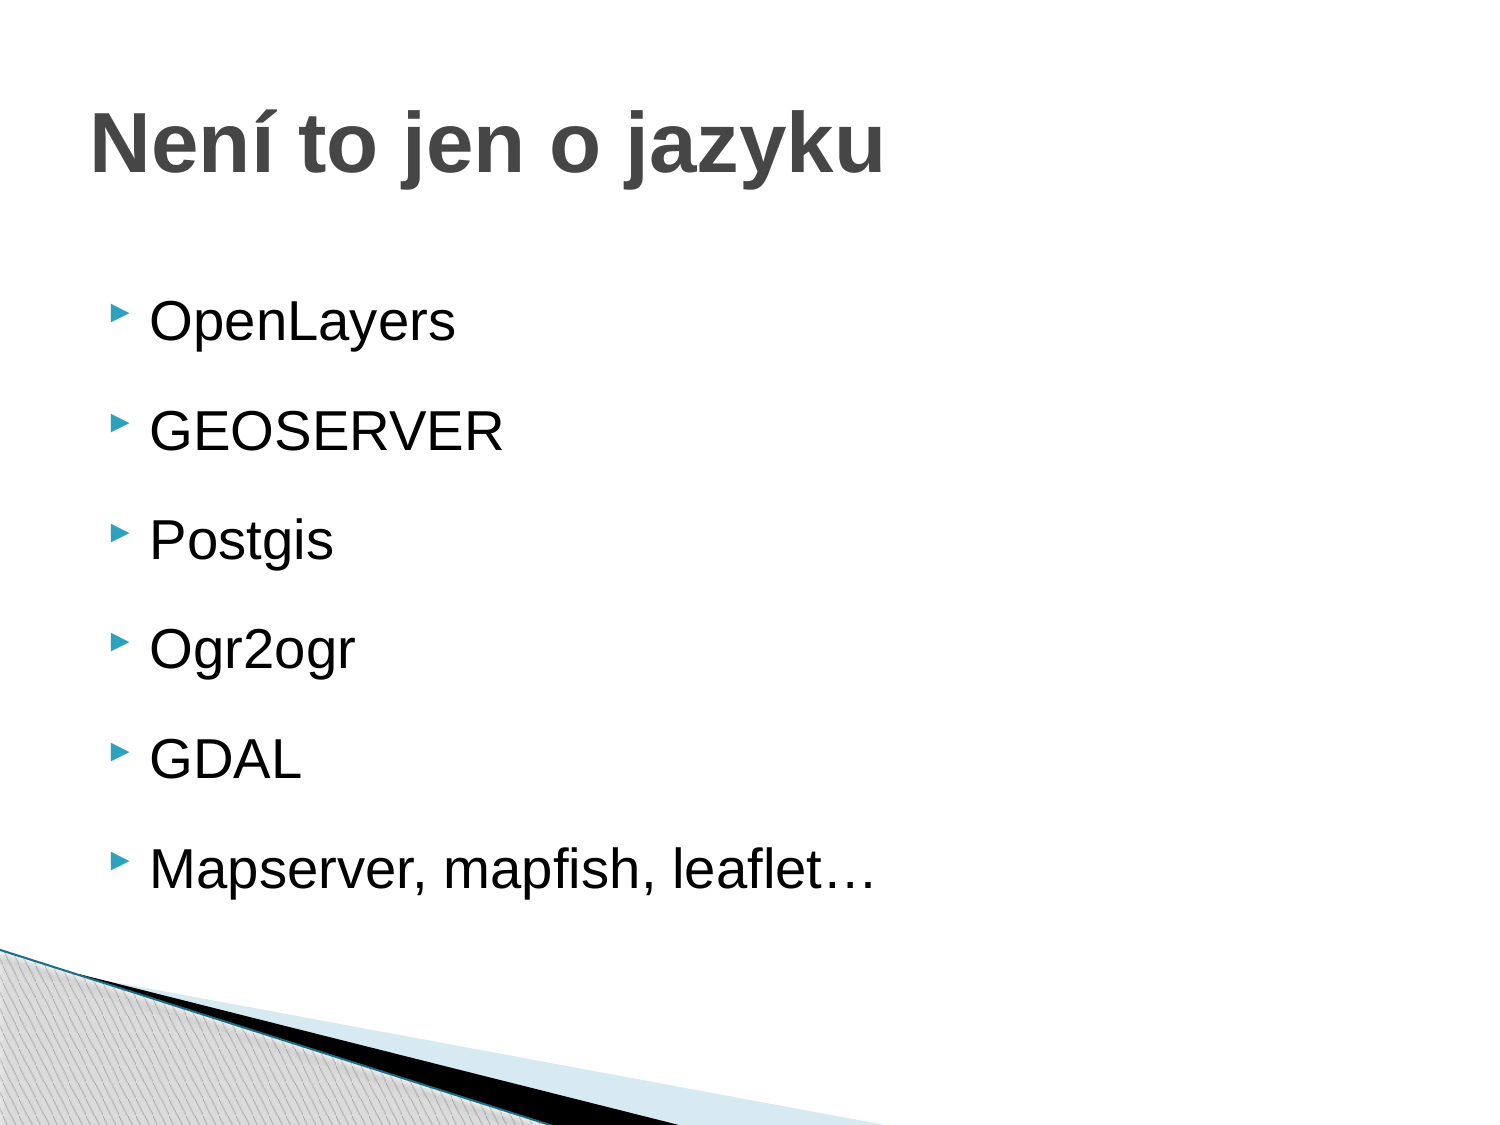

# Není to jen o jazyku
OpenLayers
GEOSERVER
Postgis
Ogr2ogr
GDAL
Mapserver, mapfish, leaflet…